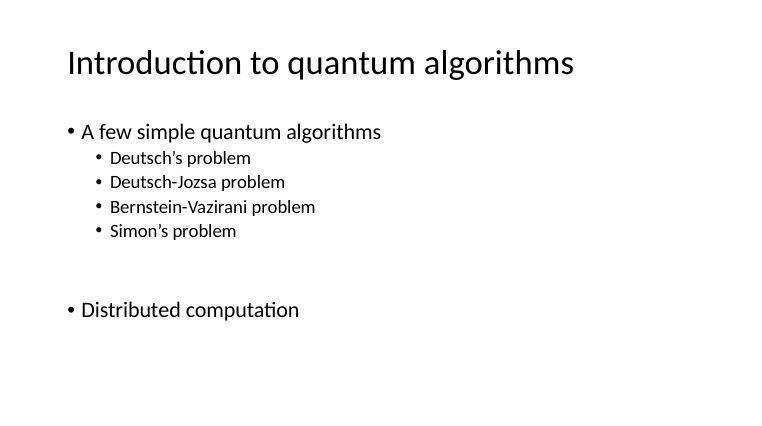

# Introduction to quantum algorithms
A few simple quantum algorithms
Deutsch’s problem
Deutsch-Jozsa problem
Bernstein-Vazirani problem
Simon’s problem

Distributed computation